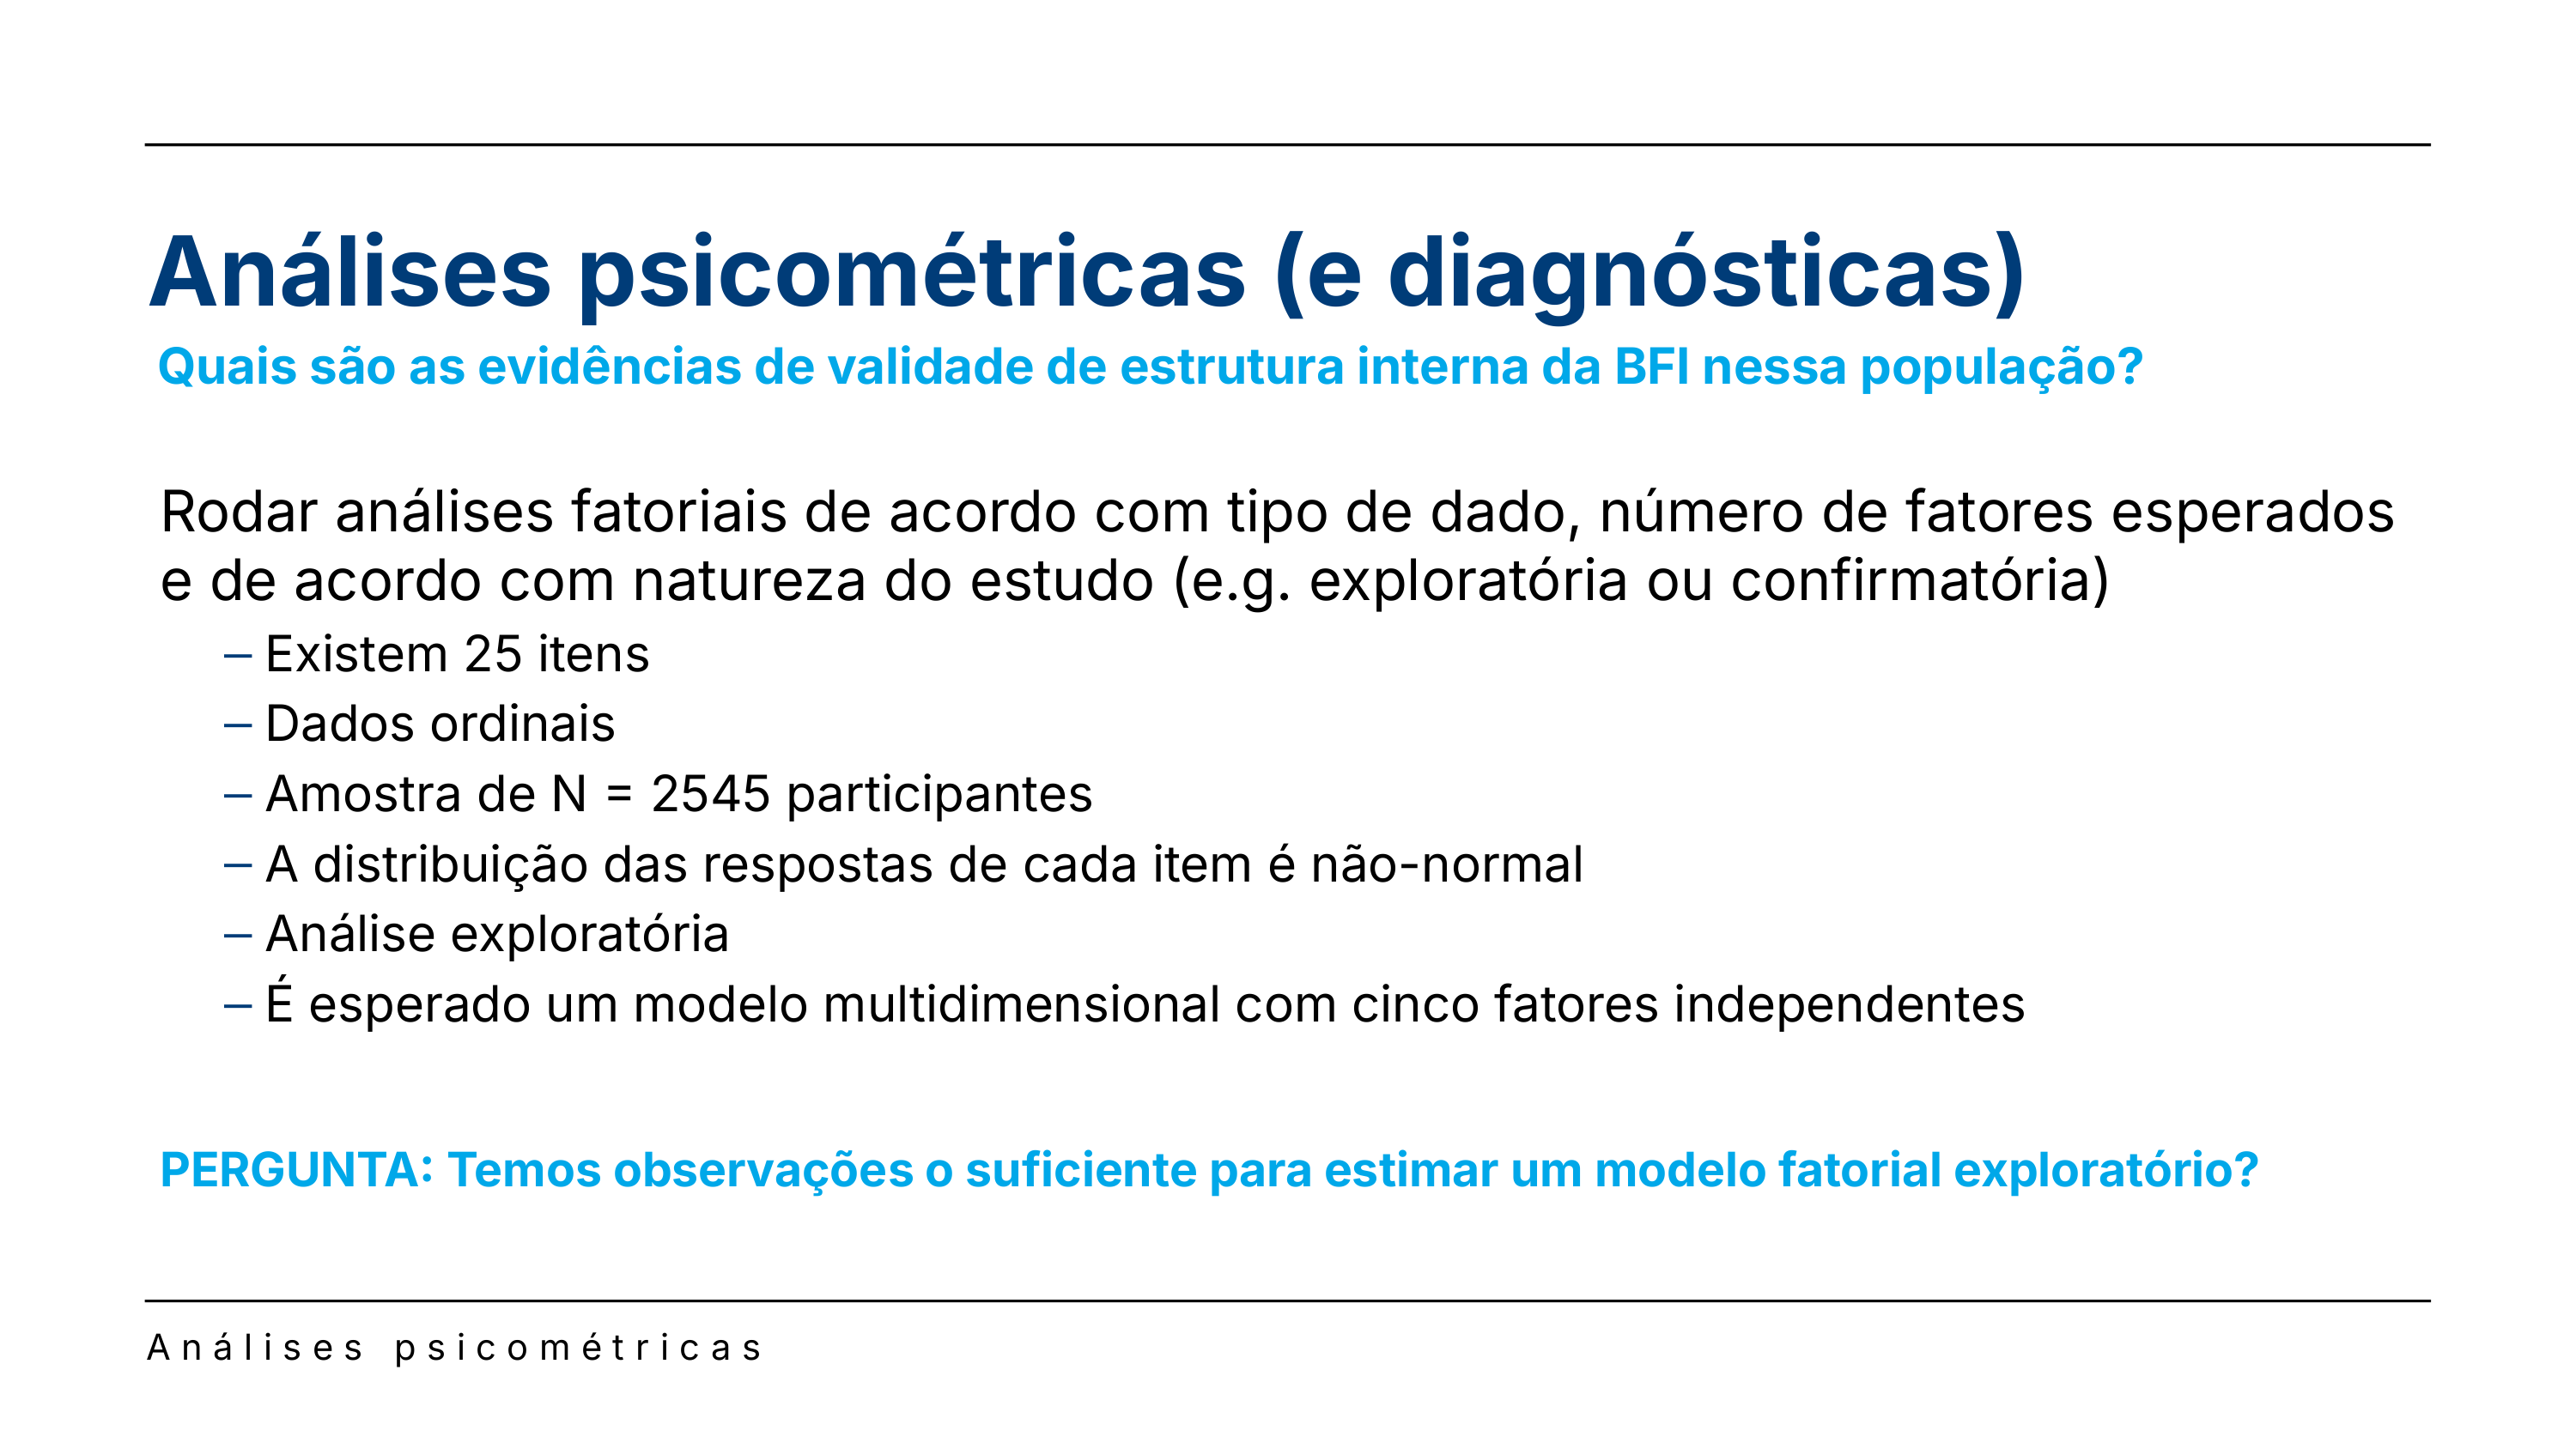

Análises psicométricas (e diagnósticas)
Quais são as evidências de validade de estrutura interna da BFI nessa população?
Rodar análises fatoriais de acordo com tipo de dado, número de fatores esperados e de acordo com natureza do estudo (e.g. exploratória ou confirmatória)
Existem 25 itens
Dados ordinais
Amostra de N = 2545 participantes
A distribuição das respostas de cada item é não-normal
Análise exploratória
É esperado um modelo multidimensional com cinco fatores independentes

PERGUNTA: Temos observações o suficiente para estimar um modelo fatorial exploratório?

Análises psicométricas